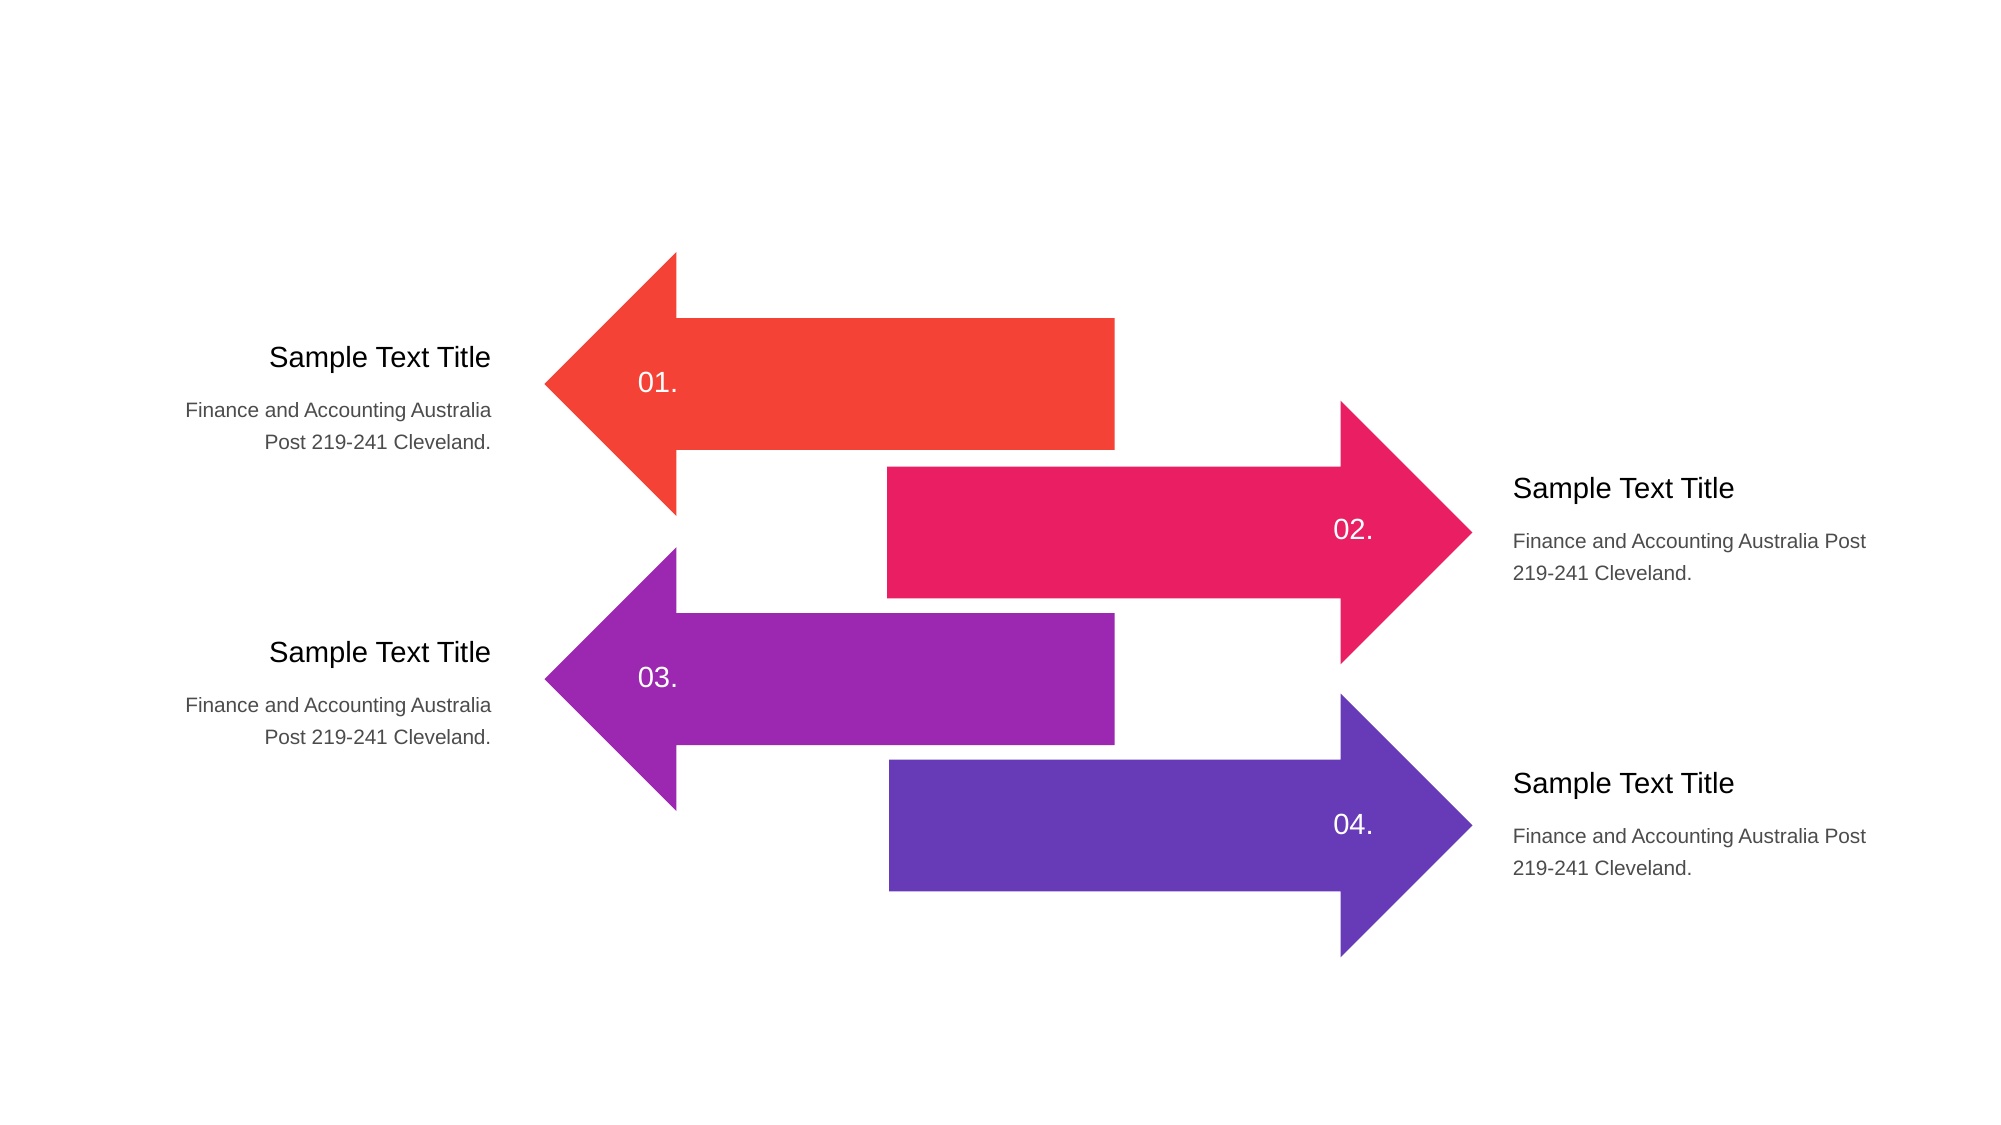

Sample Text Title
Finance and Accounting Australia Post 219-241 Cleveland.
01.

Sample Text Title
Finance and Accounting Australia Post 219-241 Cleveland.
02.

Sample Text Title
Finance and Accounting Australia Post 219-241 Cleveland.
03.

Sample Text Title
Finance and Accounting Australia Post 219-241 Cleveland.
04.